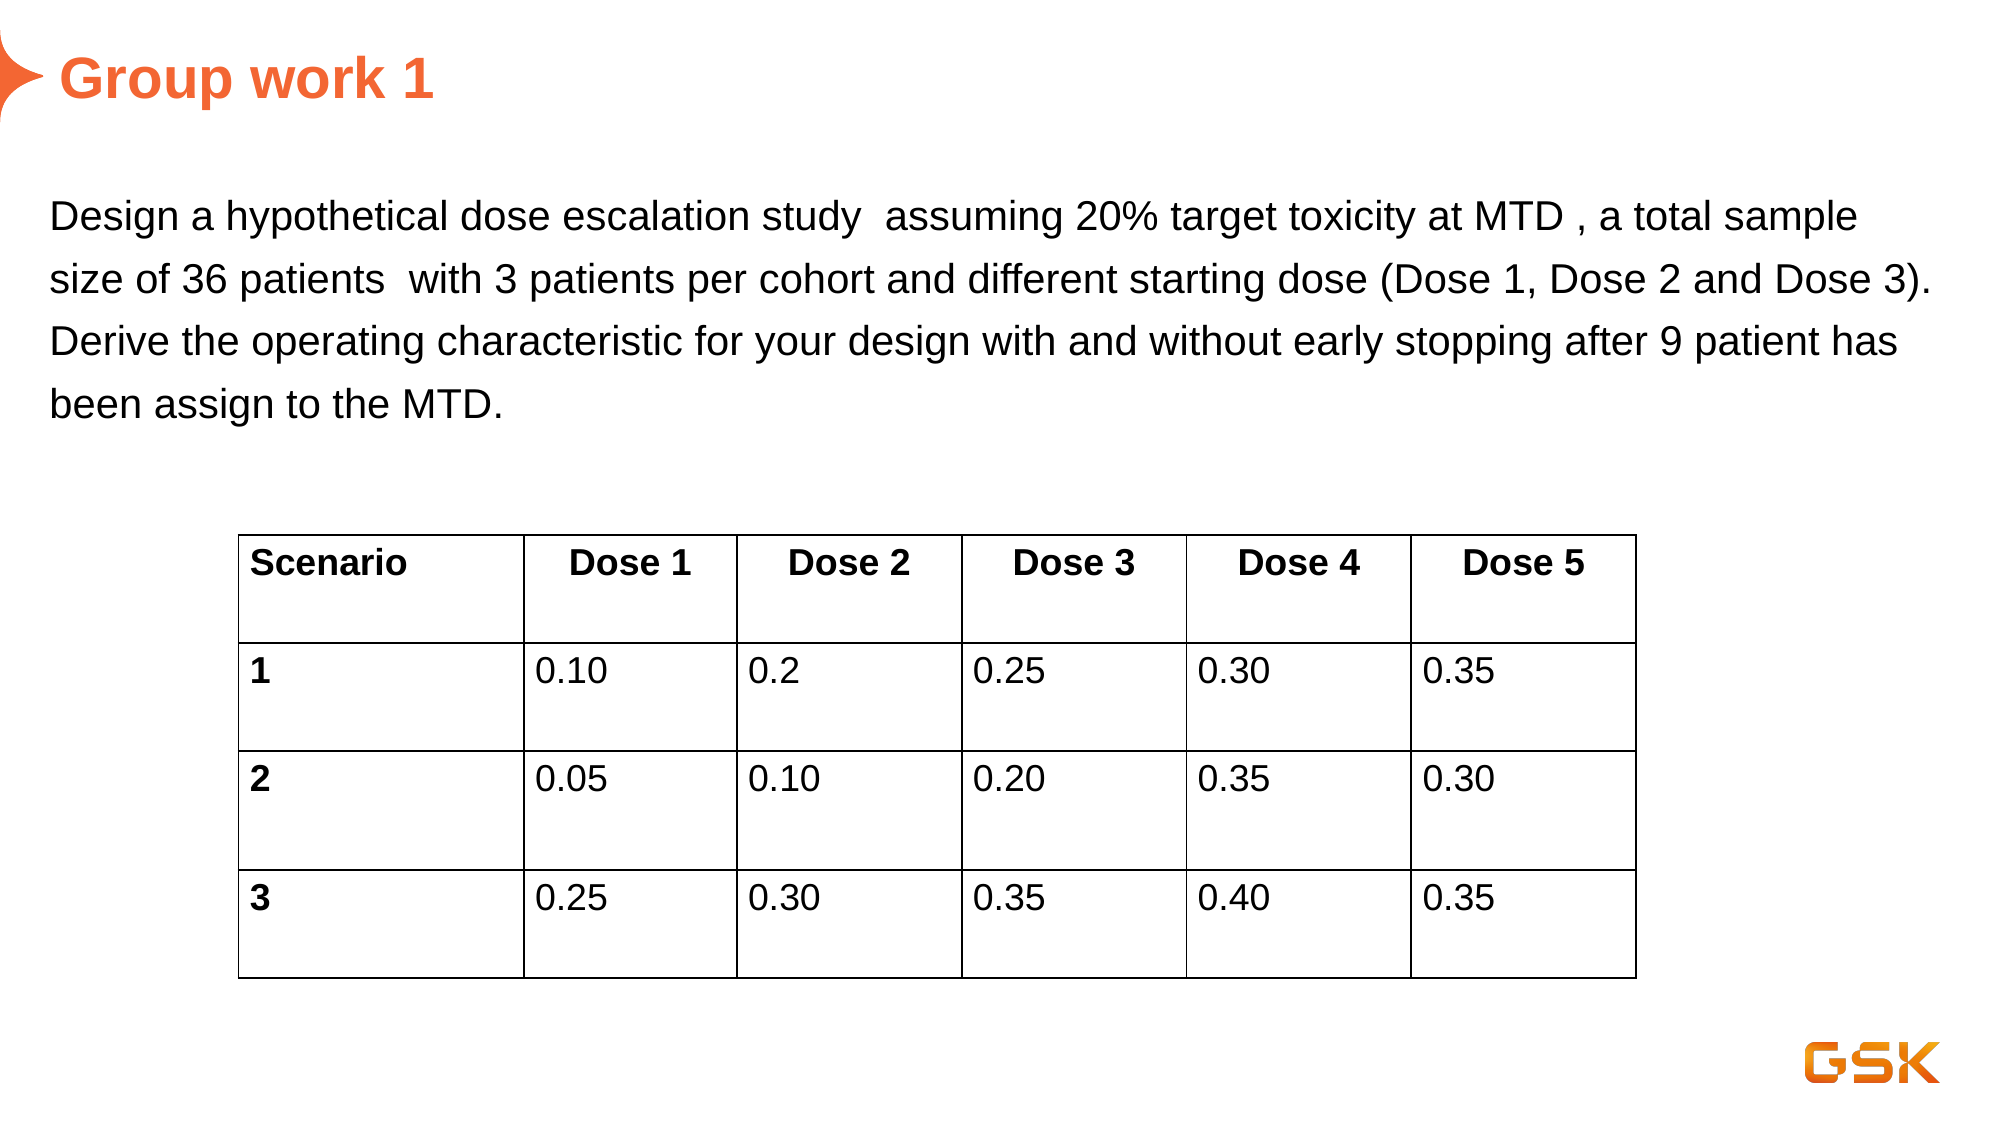

# Group work 1
Design a hypothetical dose escalation study  assuming 20% target toxicity at MTD , a total sample size of 36 patients  with 3 patients per cohort and different starting dose (Dose 1, Dose 2 and Dose 3). Derive the operating characteristic for your design with and without early stopping after 9 patient has been assign to the MTD.
| Scenario | Dose 1 | Dose 2 | Dose 3 | Dose 4 | Dose 5 |
| --- | --- | --- | --- | --- | --- |
| 1 | 0.10 | 0.2 | 0.25 | 0.30 | 0.35 |
| 2 | 0.05 | 0.10 | 0.20 | 0.35 | 0.30 |
| 3 | 0.25 | 0.30 | 0.35 | 0.40 | 0.35 |